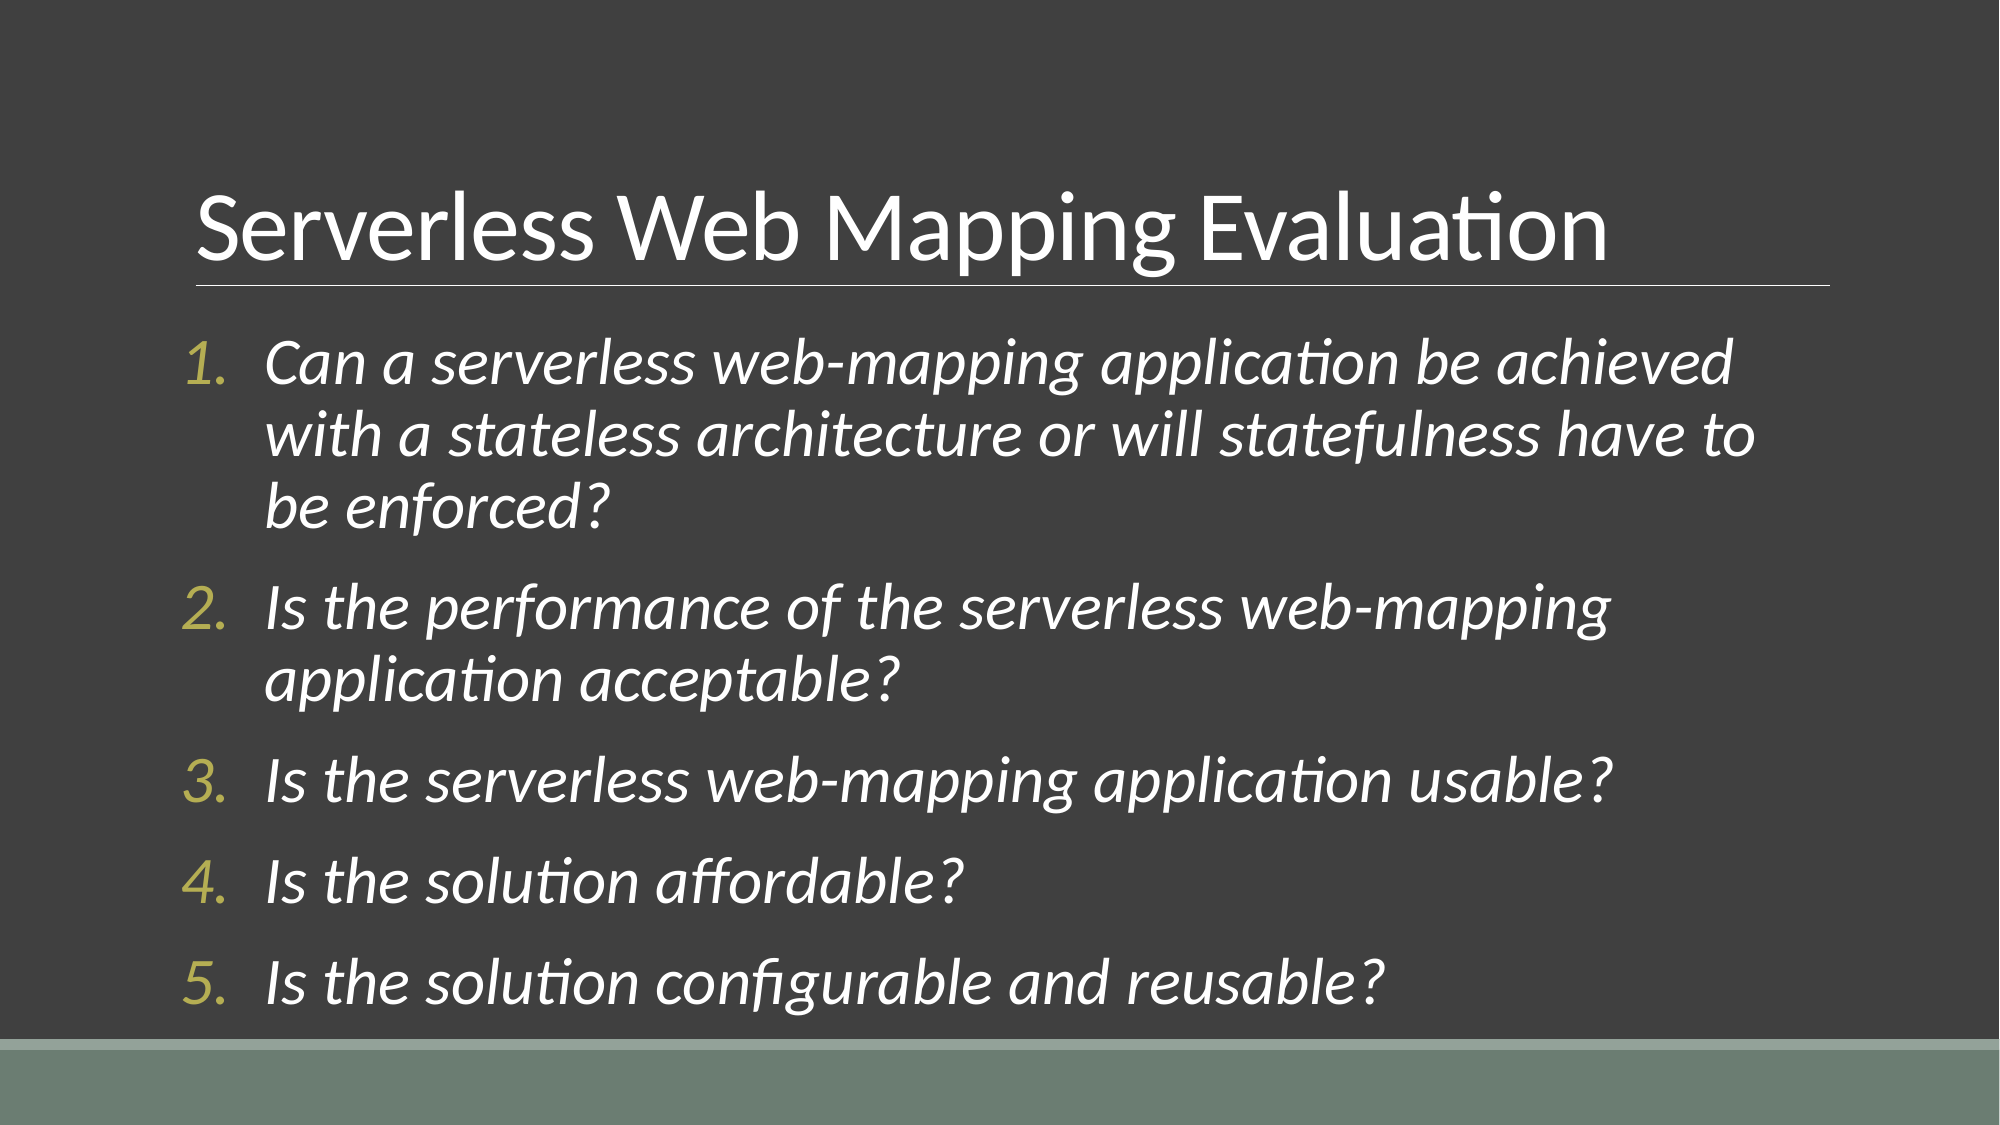

# Serverless Web Mapping Evaluation
Can a serverless web-mapping application be achieved with a stateless architecture or will statefulness have to be enforced?
Is the performance of the serverless web-mapping application acceptable?
Is the serverless web-mapping application usable?
Is the solution affordable?
Is the solution configurable and reusable?